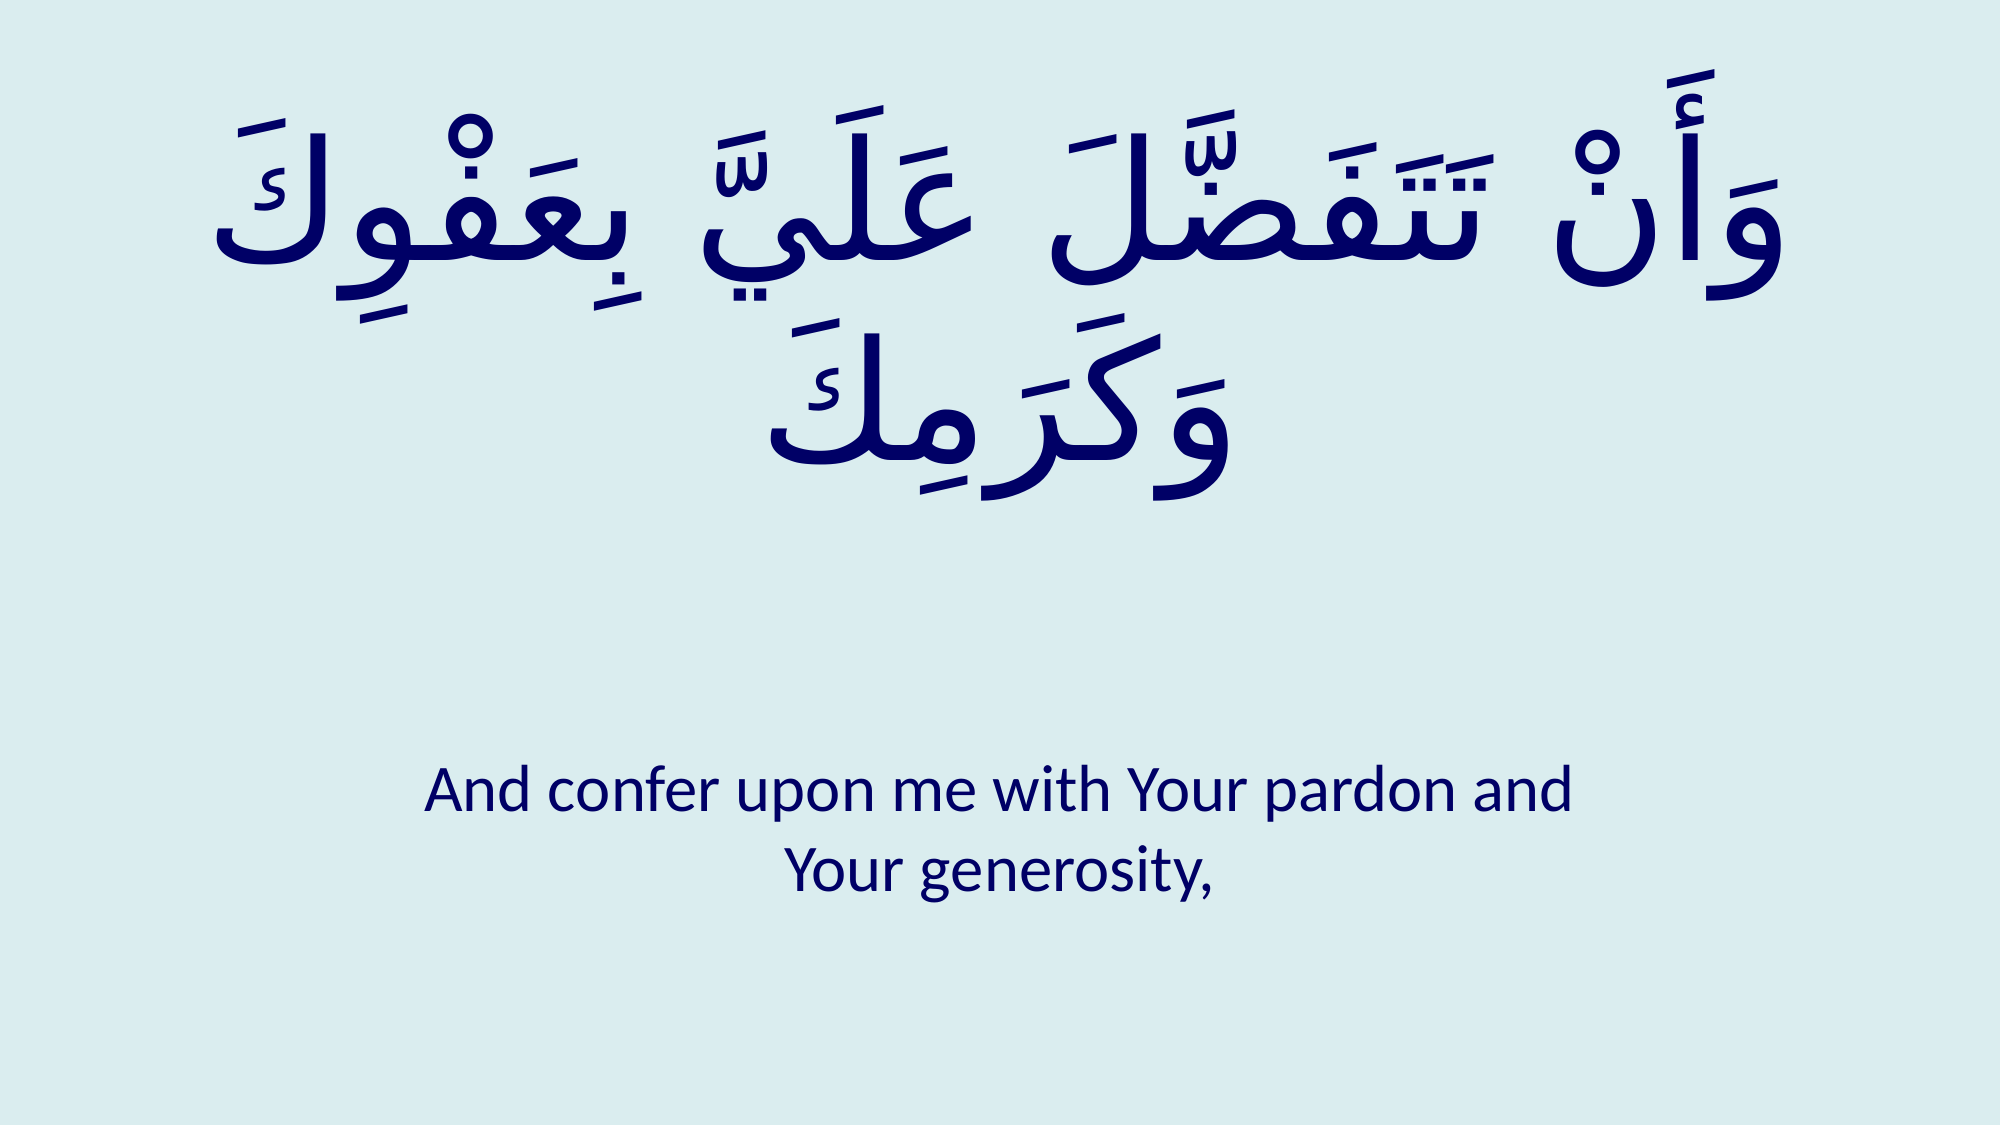

# وَأَنْ تَتَفَضَّلَ عَلَيَّ بِعَفْوِكَ وَكَرَمِكَ
And confer upon me with Your pardon and Your generosity,